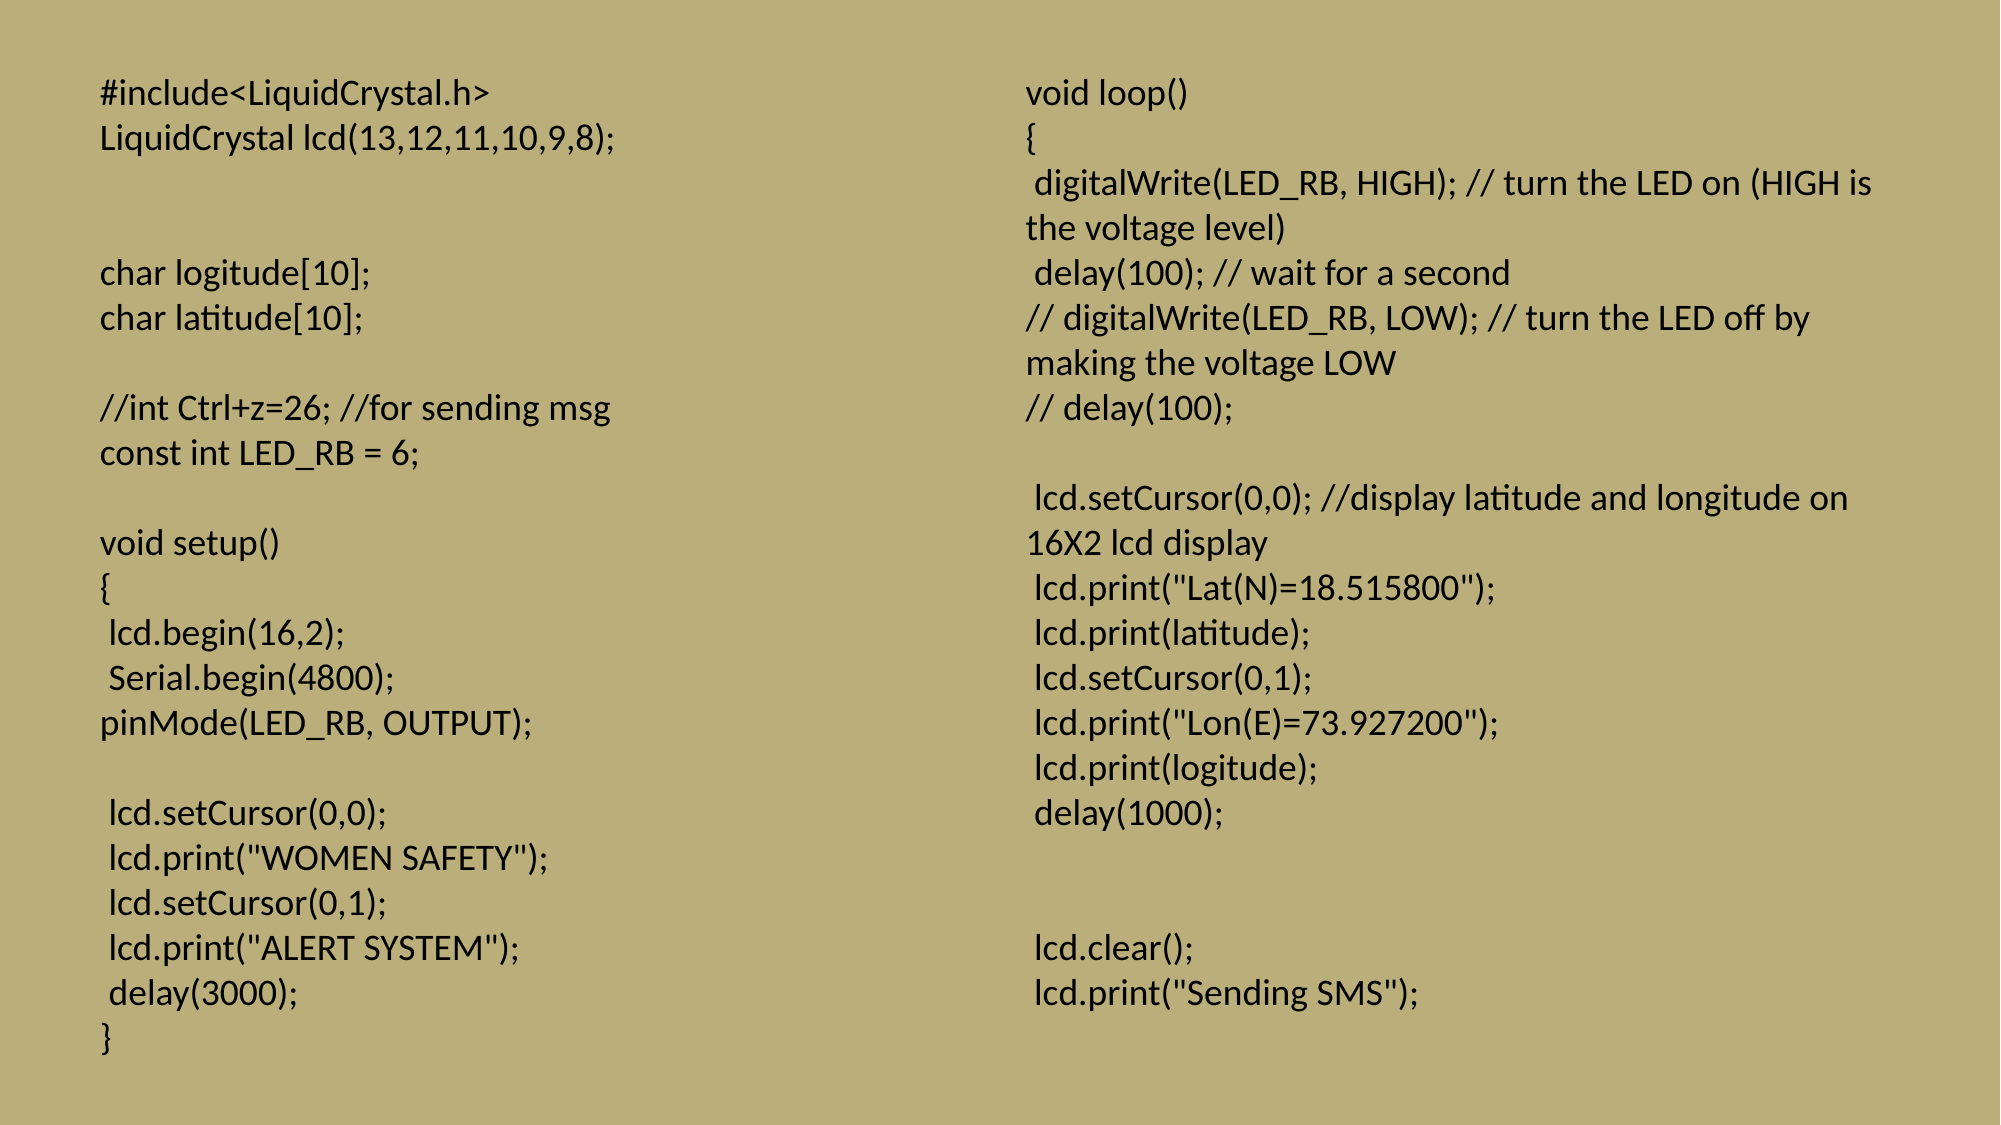

void loop()
{
 digitalWrite(LED_RB, HIGH); // turn the LED on (HIGH is the voltage level)
 delay(100); // wait for a second
// digitalWrite(LED_RB, LOW); // turn the LED off by making the voltage LOW
// delay(100);

 lcd.setCursor(0,0); //display latitude and longitude on 16X2 lcd display
 lcd.print("Lat(N)=18.515800");
 lcd.print(latitude);
 lcd.setCursor(0,1);
 lcd.print("Lon(E)=73.927200");
 lcd.print(logitude);
 delay(1000);

 lcd.clear();
 lcd.print("Sending SMS");

#include<LiquidCrystal.h>
LiquidCrystal lcd(13,12,11,10,9,8);

char logitude[10];
char latitude[10];

//int Ctrl+z=26; //for sending msg
const int LED_RB = 6;

void setup()
{
 lcd.begin(16,2);
 Serial.begin(4800);
pinMode(LED_RB, OUTPUT);

 lcd.setCursor(0,0);
 lcd.print("WOMEN SAFETY");
 lcd.setCursor(0,1);
 lcd.print("ALERT SYSTEM");
 delay(3000);
}